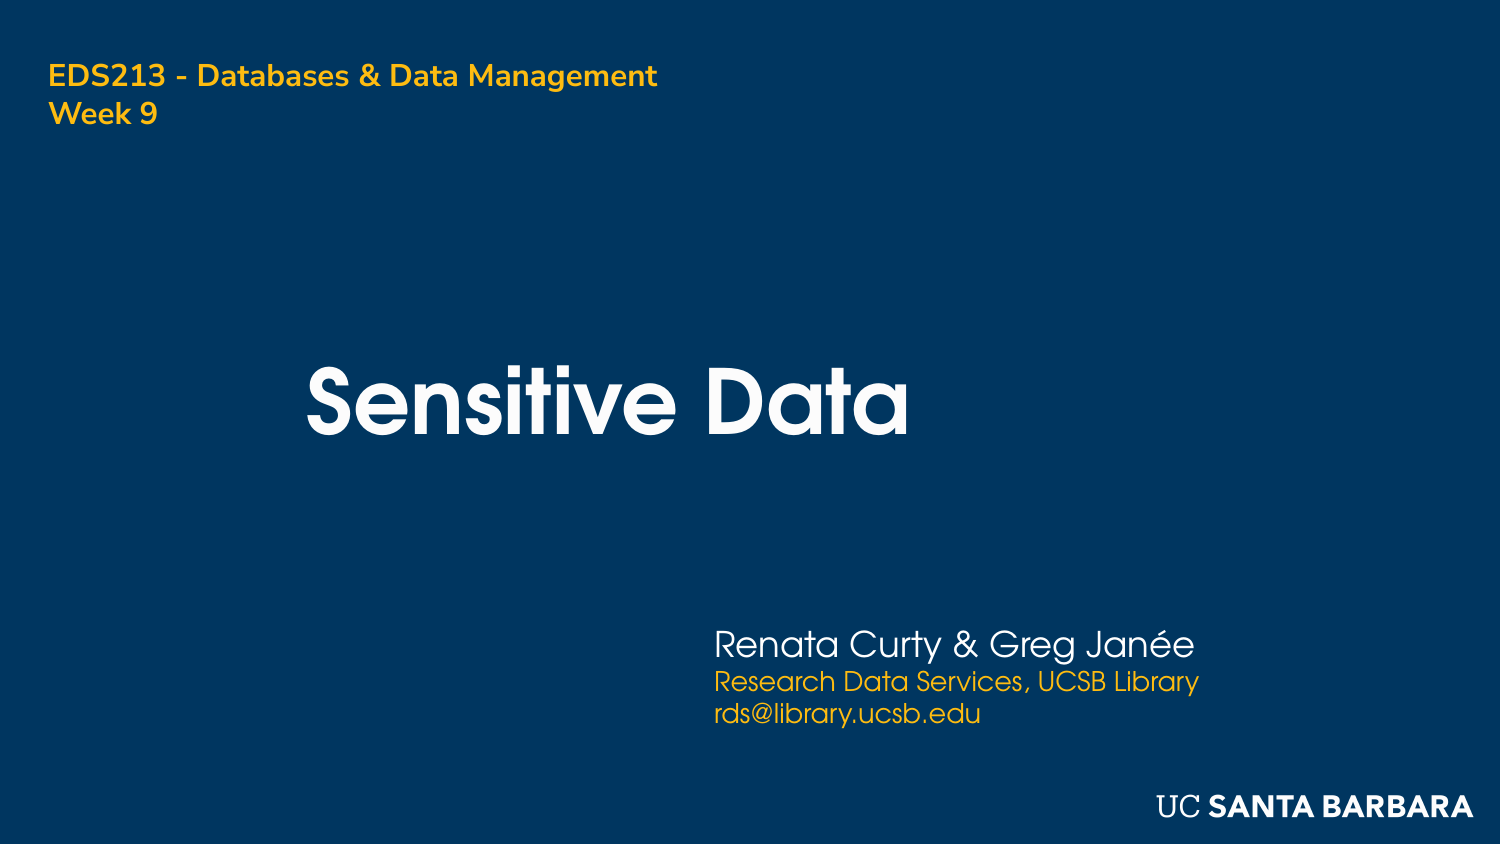

EDS213 - Databases & Data Management
Week 9

# Sensitive Data
Renata Curty & Greg Janée
Research Data Services, UCSB Library
rds@library.ucsb.edu